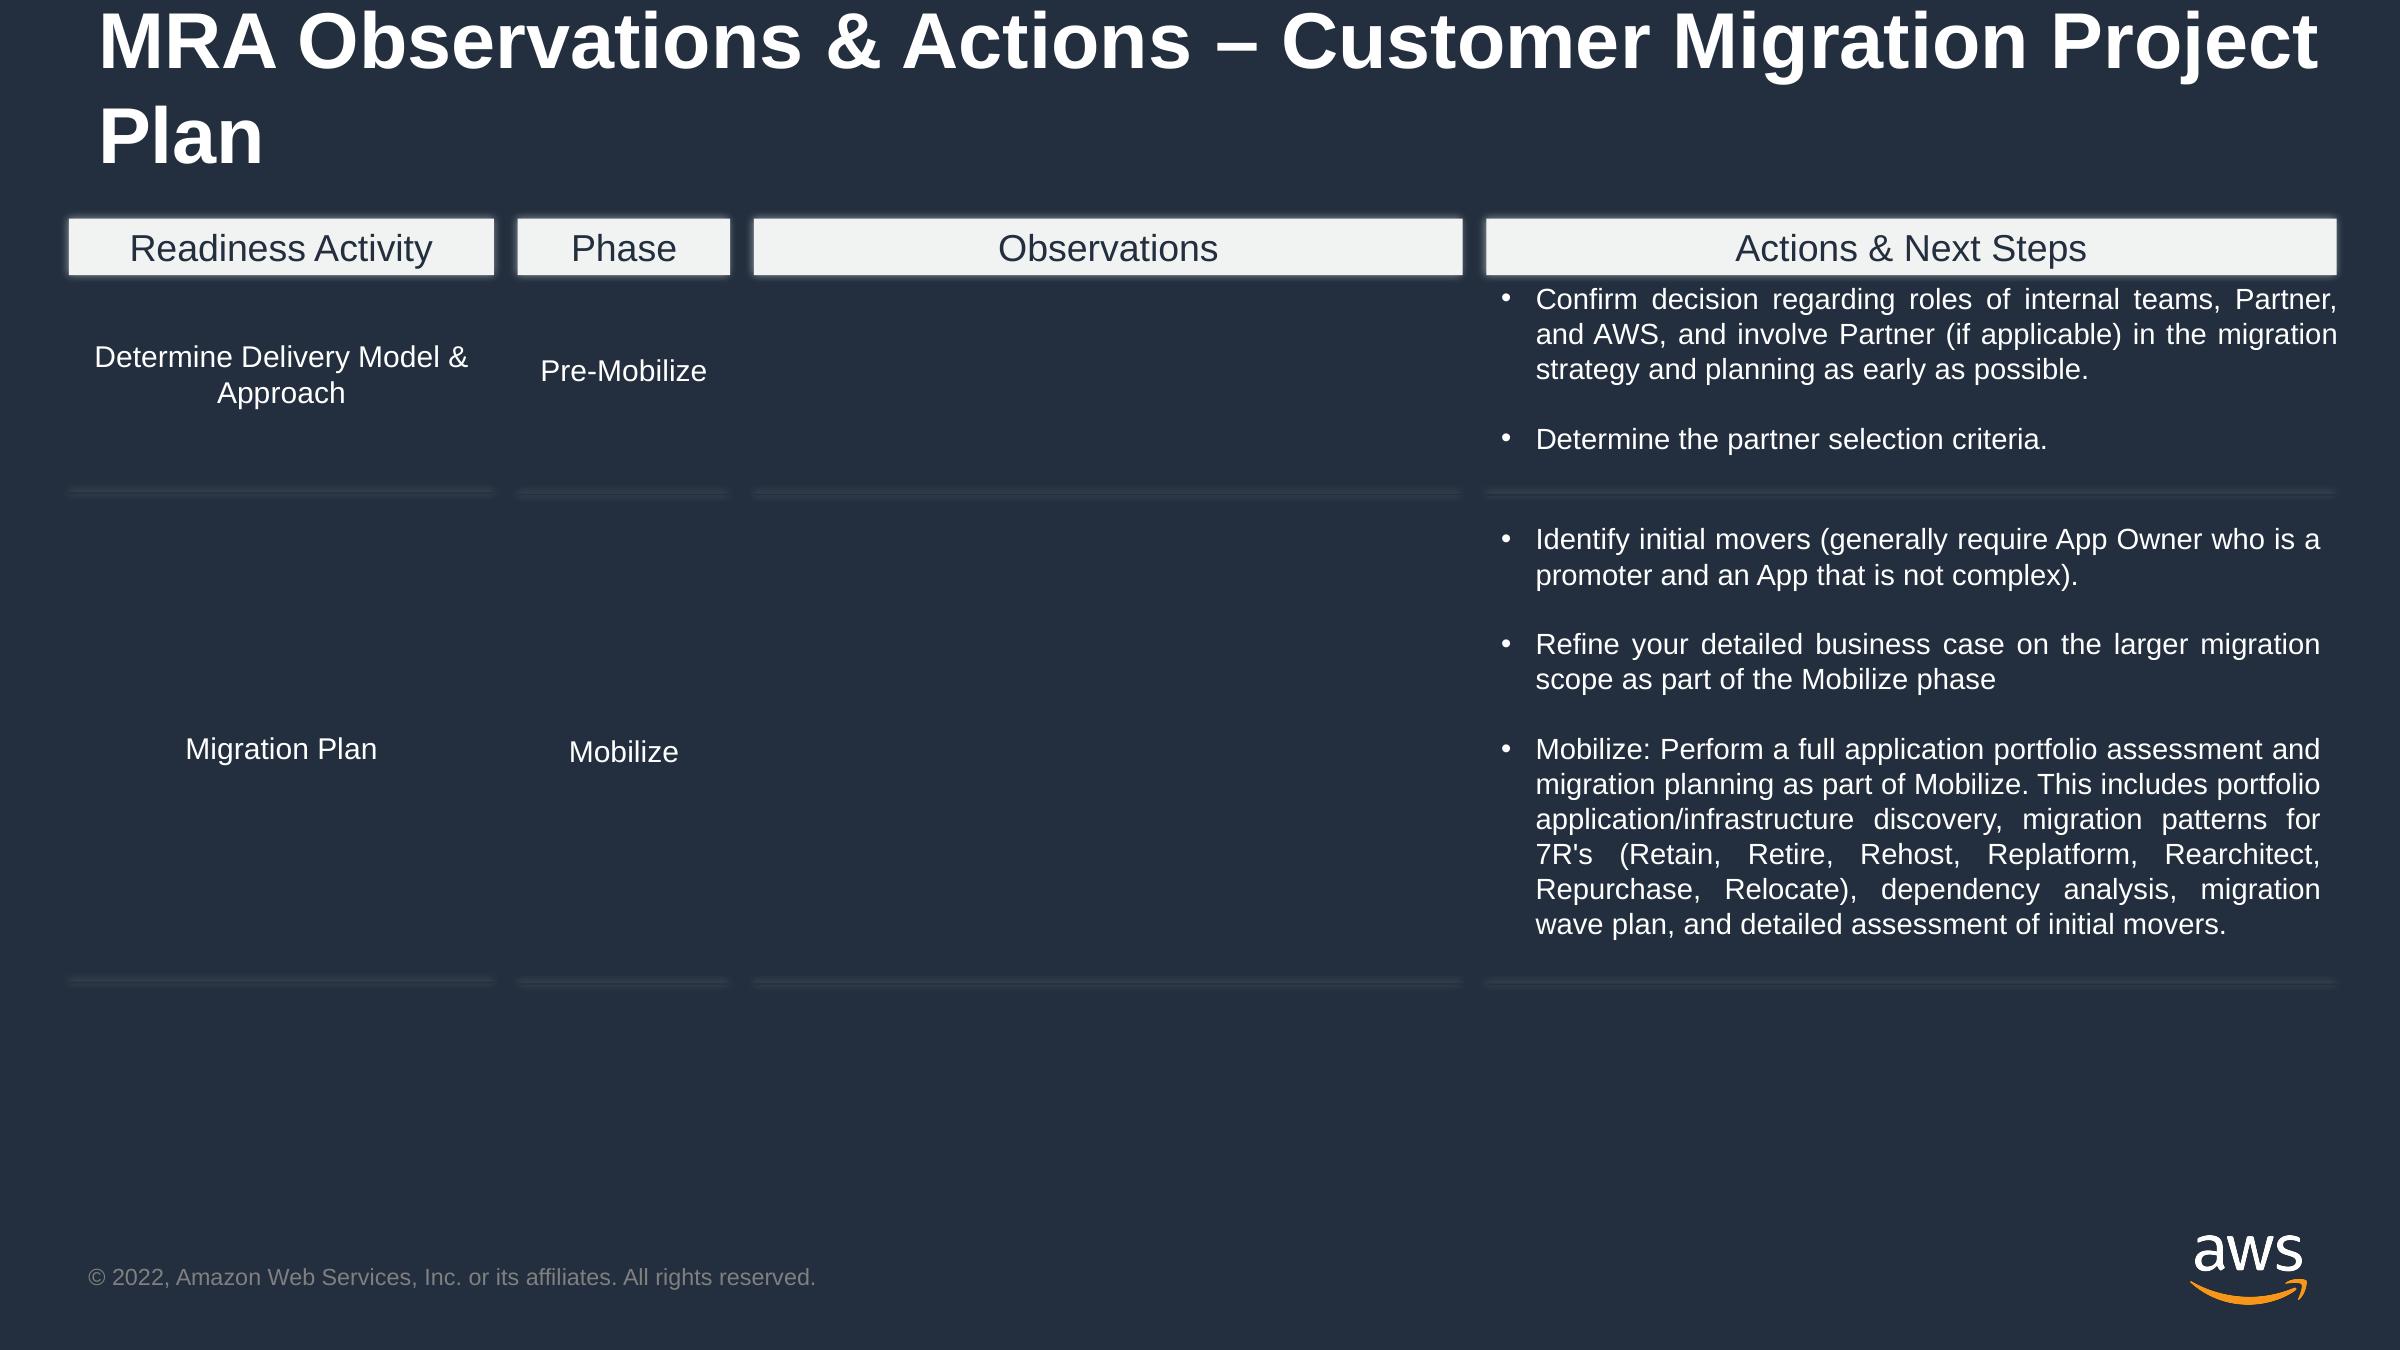

MRA Observations & Actions – Customer Migration Project Plan
Readiness Activity
Phase
Observations
Actions & Next Steps
Confirm decision regarding roles of internal teams, Partner, and AWS, and involve Partner (if applicable) in the migration strategy and planning as early as possible.

Determine the partner selection criteria.

Pre-Mobilize
Determine Delivery Model & Approach

Migration Plan
Mobilize
Identify initial movers (generally require App Owner who is a promoter and an App that is not complex).

Refine your detailed business case on the larger migration scope as part of the Mobilize phase

Mobilize: Perform a full application portfolio assessment and migration planning as part of Mobilize. This includes portfolio application/infrastructure discovery, migration patterns for 7R's (Retain, Retire, Rehost, Replatform, Rearchitect, Repurchase, Relocate), dependency analysis, migration wave plan, and detailed assessment of initial movers.